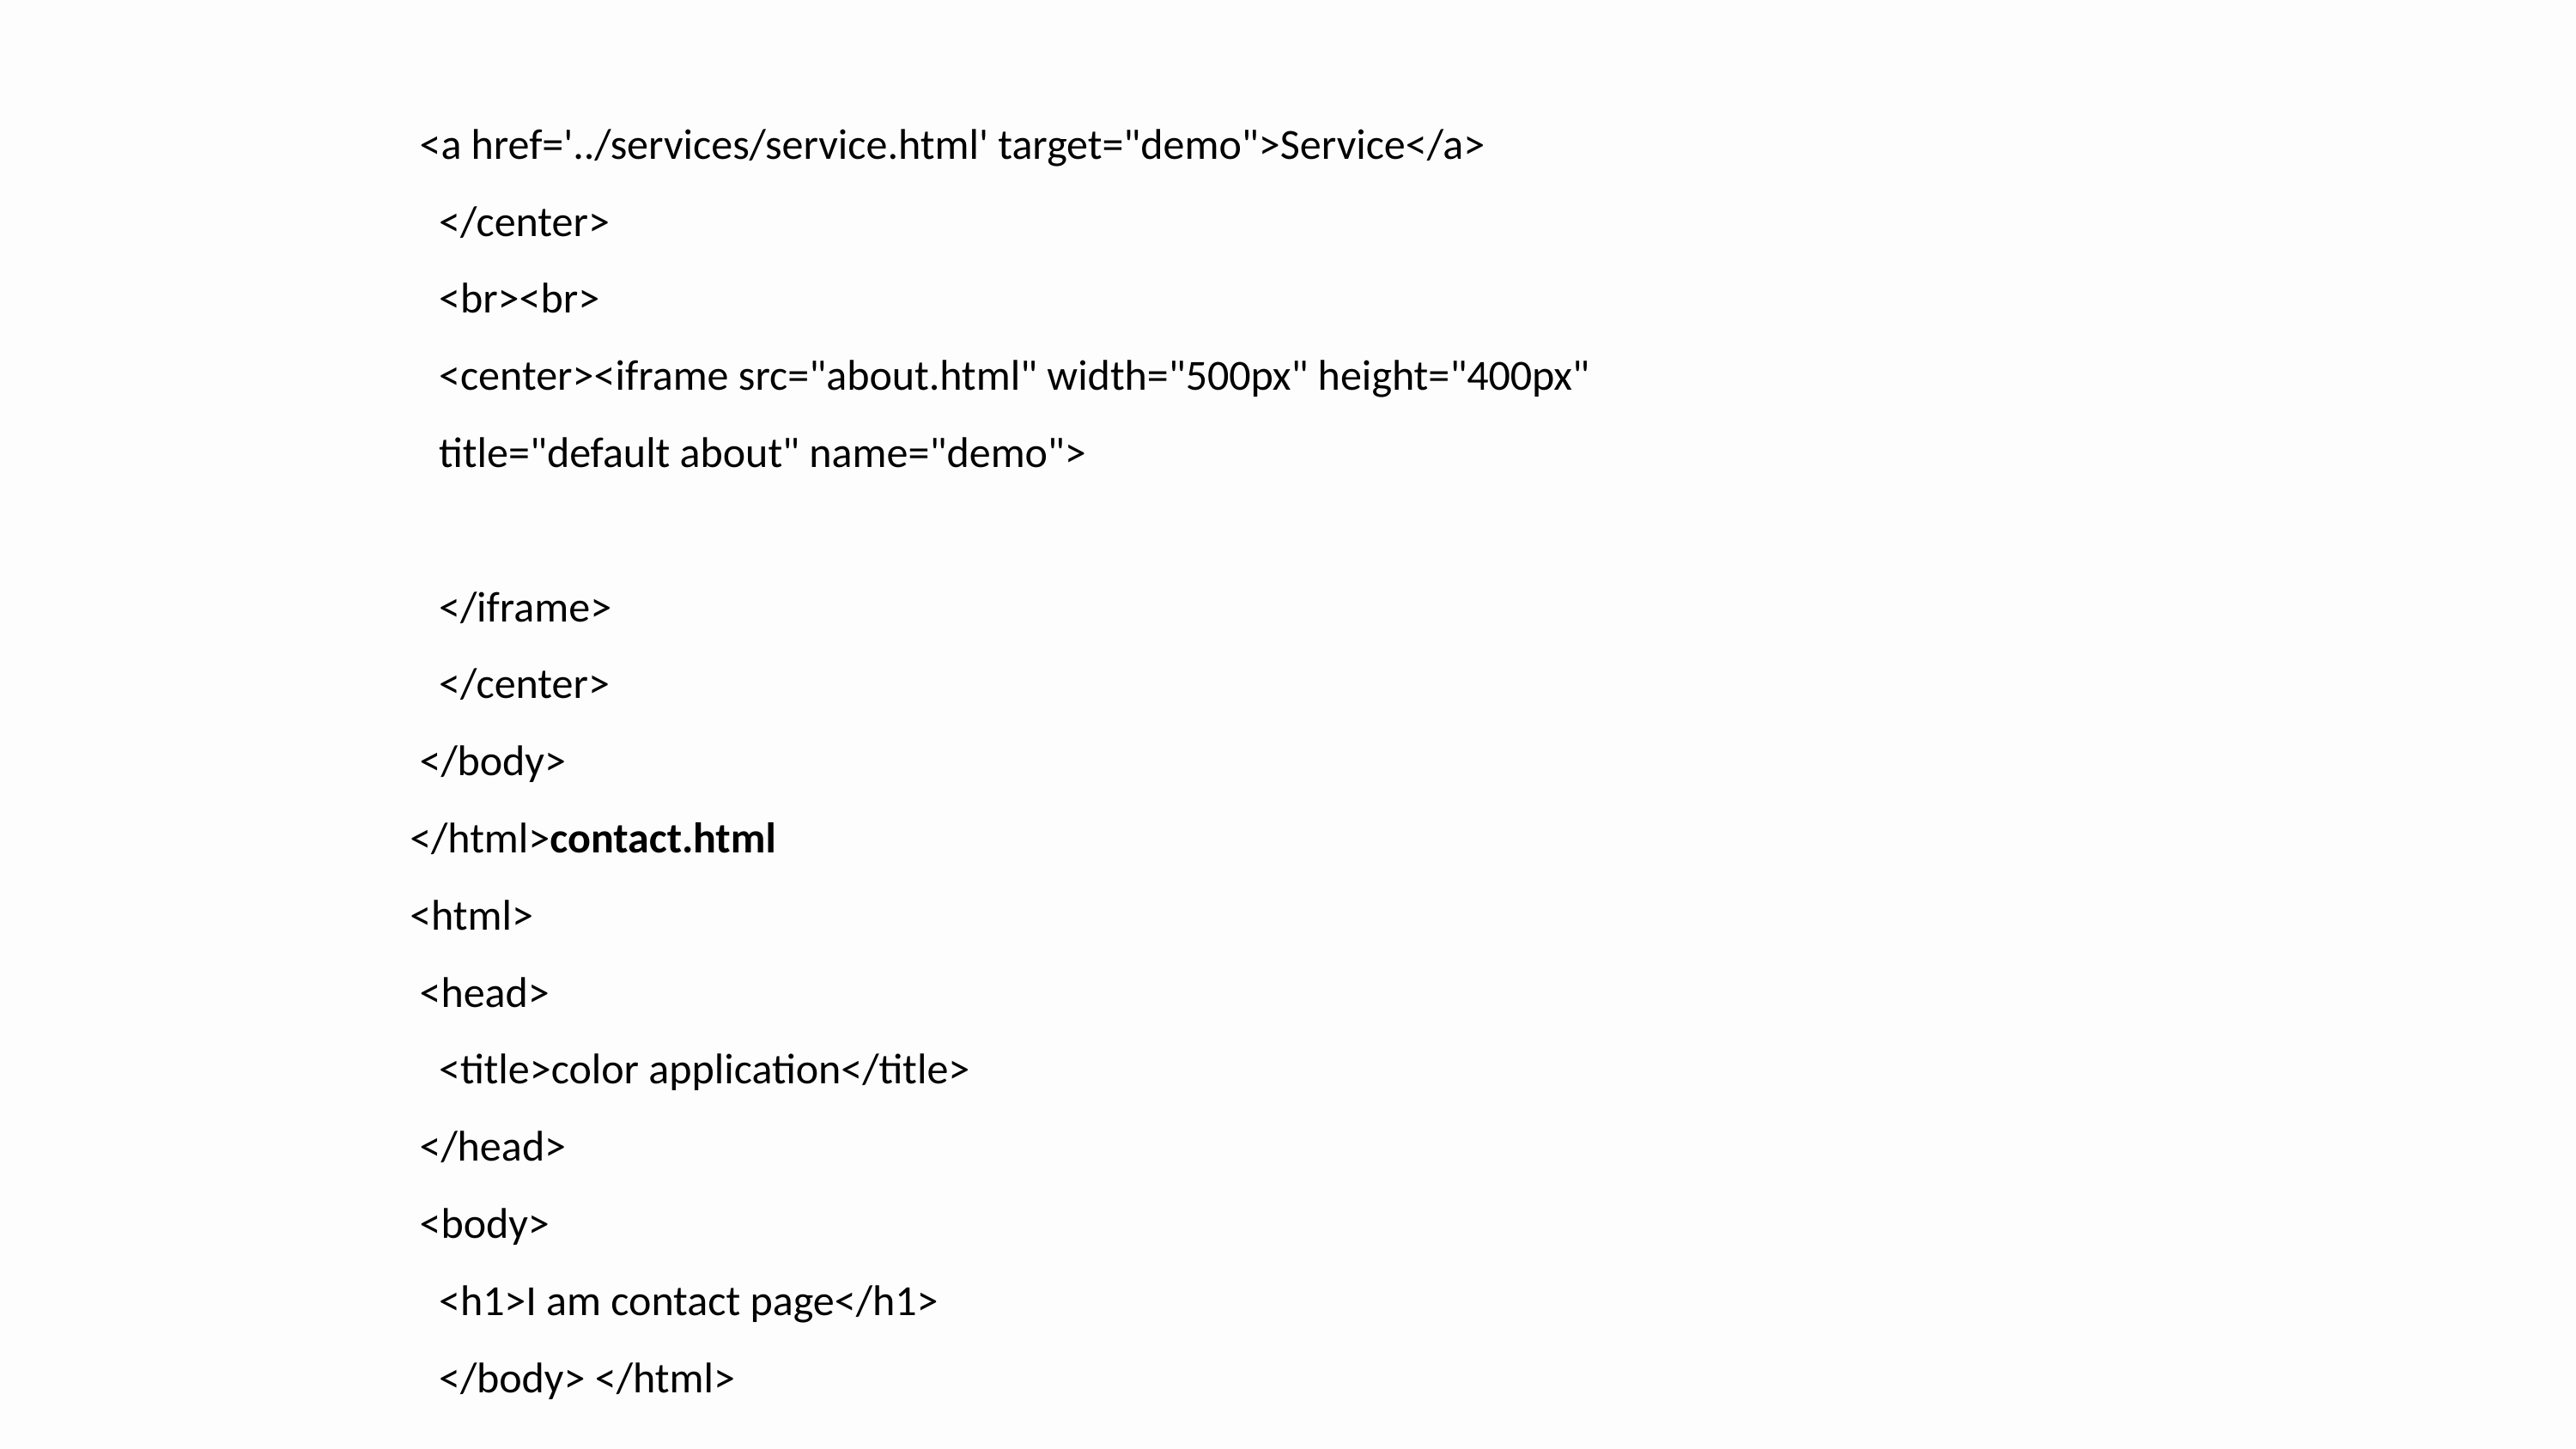

<a href='../services/service.html' target="demo">Service</a>
   </center>
   <br><br>
   <center><iframe src="about.html" width="500px" height="400px"
   title="default about" name="demo">

   </iframe>
   </center>
 </body>
</html>contact.html
<html>
 <head>
   <title>color application</title>
 </head>
 <body>
   <h1>I am contact page</h1>
   </body> </html>